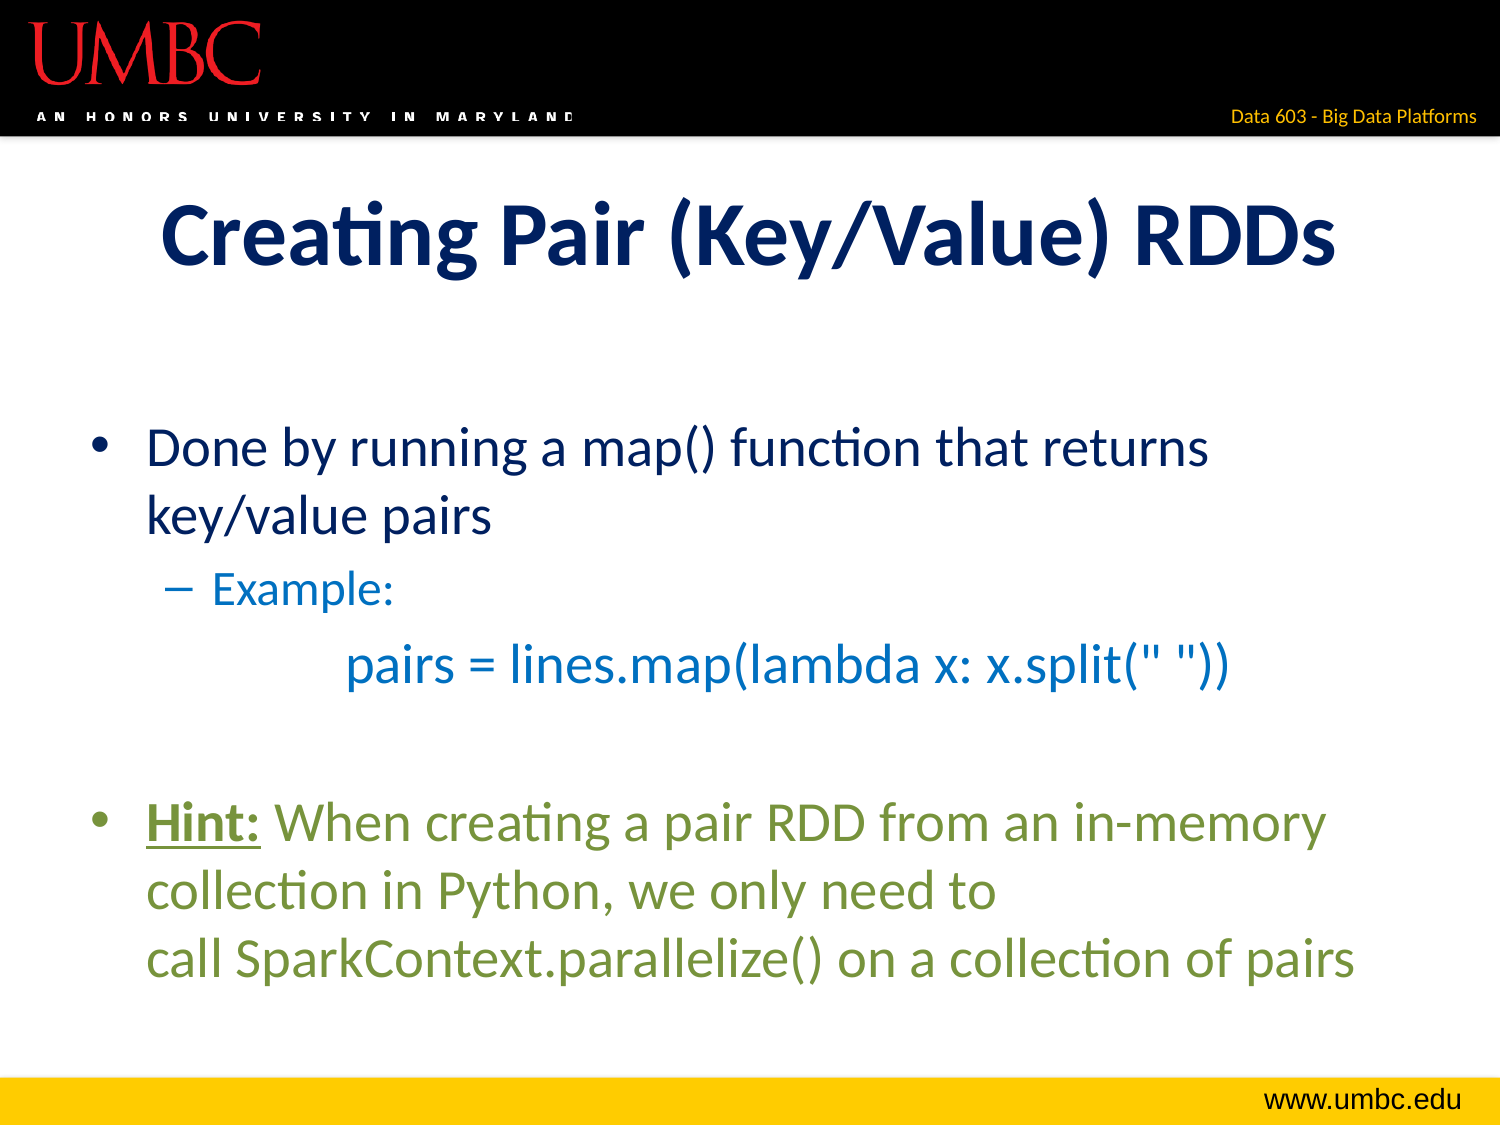

# Creating Pair (Key/Value) RDDs
Done by running a map() function that returns key/value pairs
Example:
		pairs = lines.map(lambda x: x.split(" "))

Hint: When creating a pair RDD from an in-memory collection in Python, we only need to call SparkContext.parallelize() on a collection of pairs